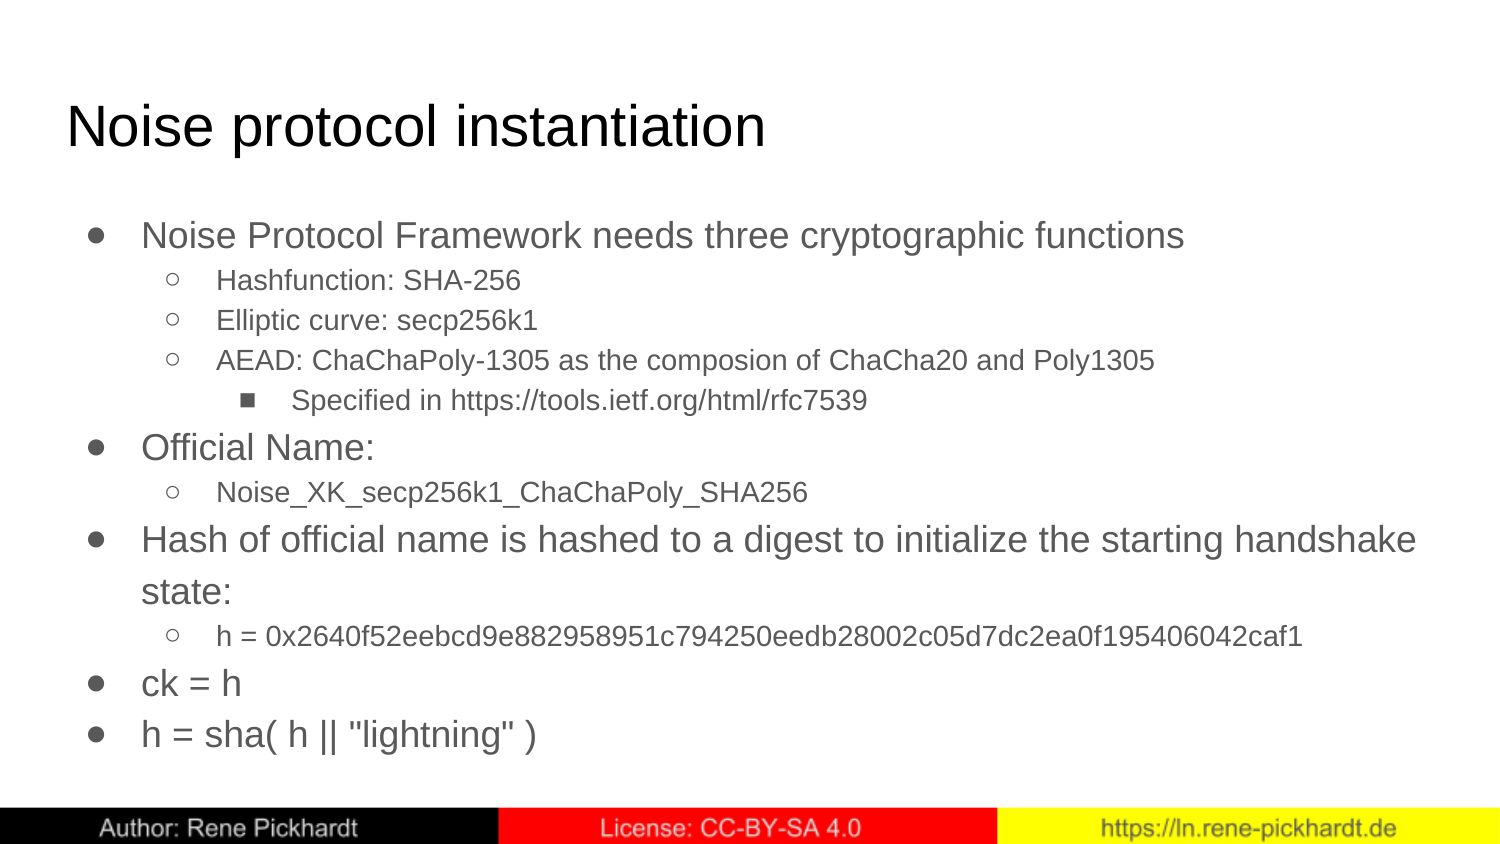

# Noise protocol instantiation
Noise Protocol Framework needs three cryptographic functions
Hashfunction: SHA-256
Elliptic curve: secp256k1
AEAD: ChaChaPoly-1305 as the composion of ChaCha20 and Poly1305
Specified in https://tools.ietf.org/html/rfc7539
Official Name:
Noise_XK_secp256k1_ChaChaPoly_SHA256
Hash of official name is hashed to a digest to initialize the starting handshake state:
h = 0x2640f52eebcd9e882958951c794250eedb28002c05d7dc2ea0f195406042caf1
ck = h
h = sha( h || "lightning" )